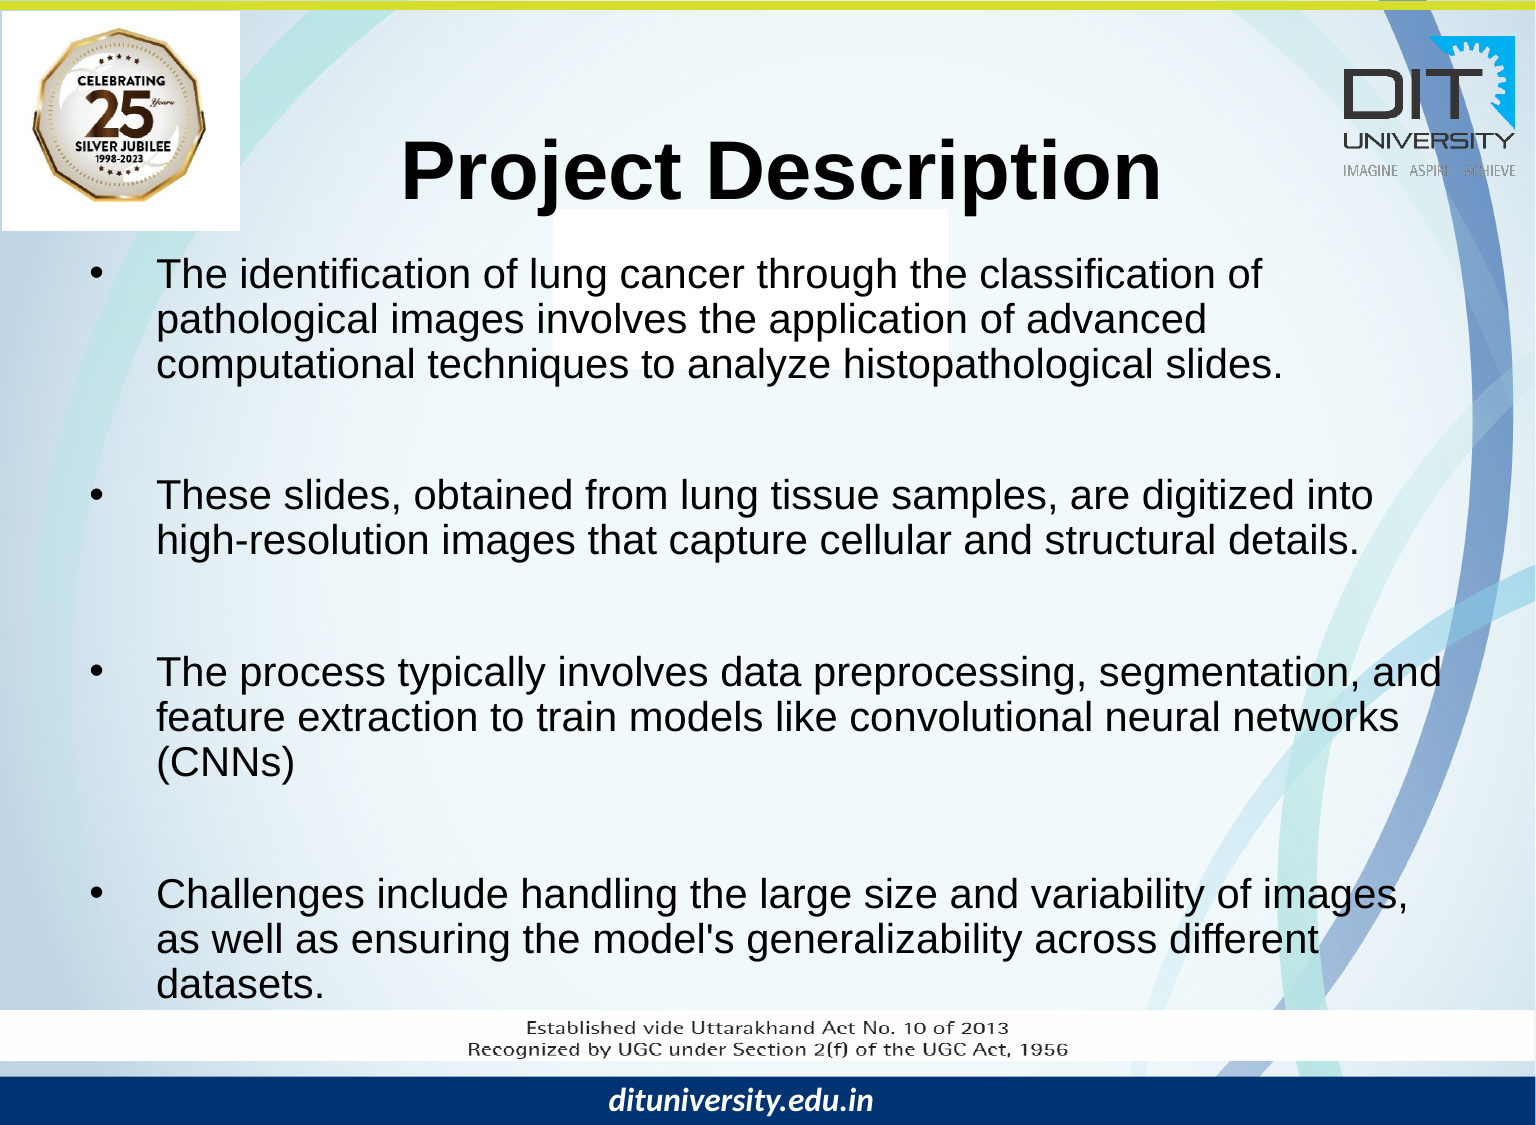

# Project Description

The identification of lung cancer through the classification of pathological images involves the application of advanced computational techniques to analyze histopathological slides.

These slides, obtained from lung tissue samples, are digitized into high-resolution images that capture cellular and structural details.

The process typically involves data preprocessing, segmentation, and feature extraction to train models like convolutional neural networks (CNNs)

Challenges include handling the large size and variability of images, as well as ensuring the model's generalizability across different datasets.

9